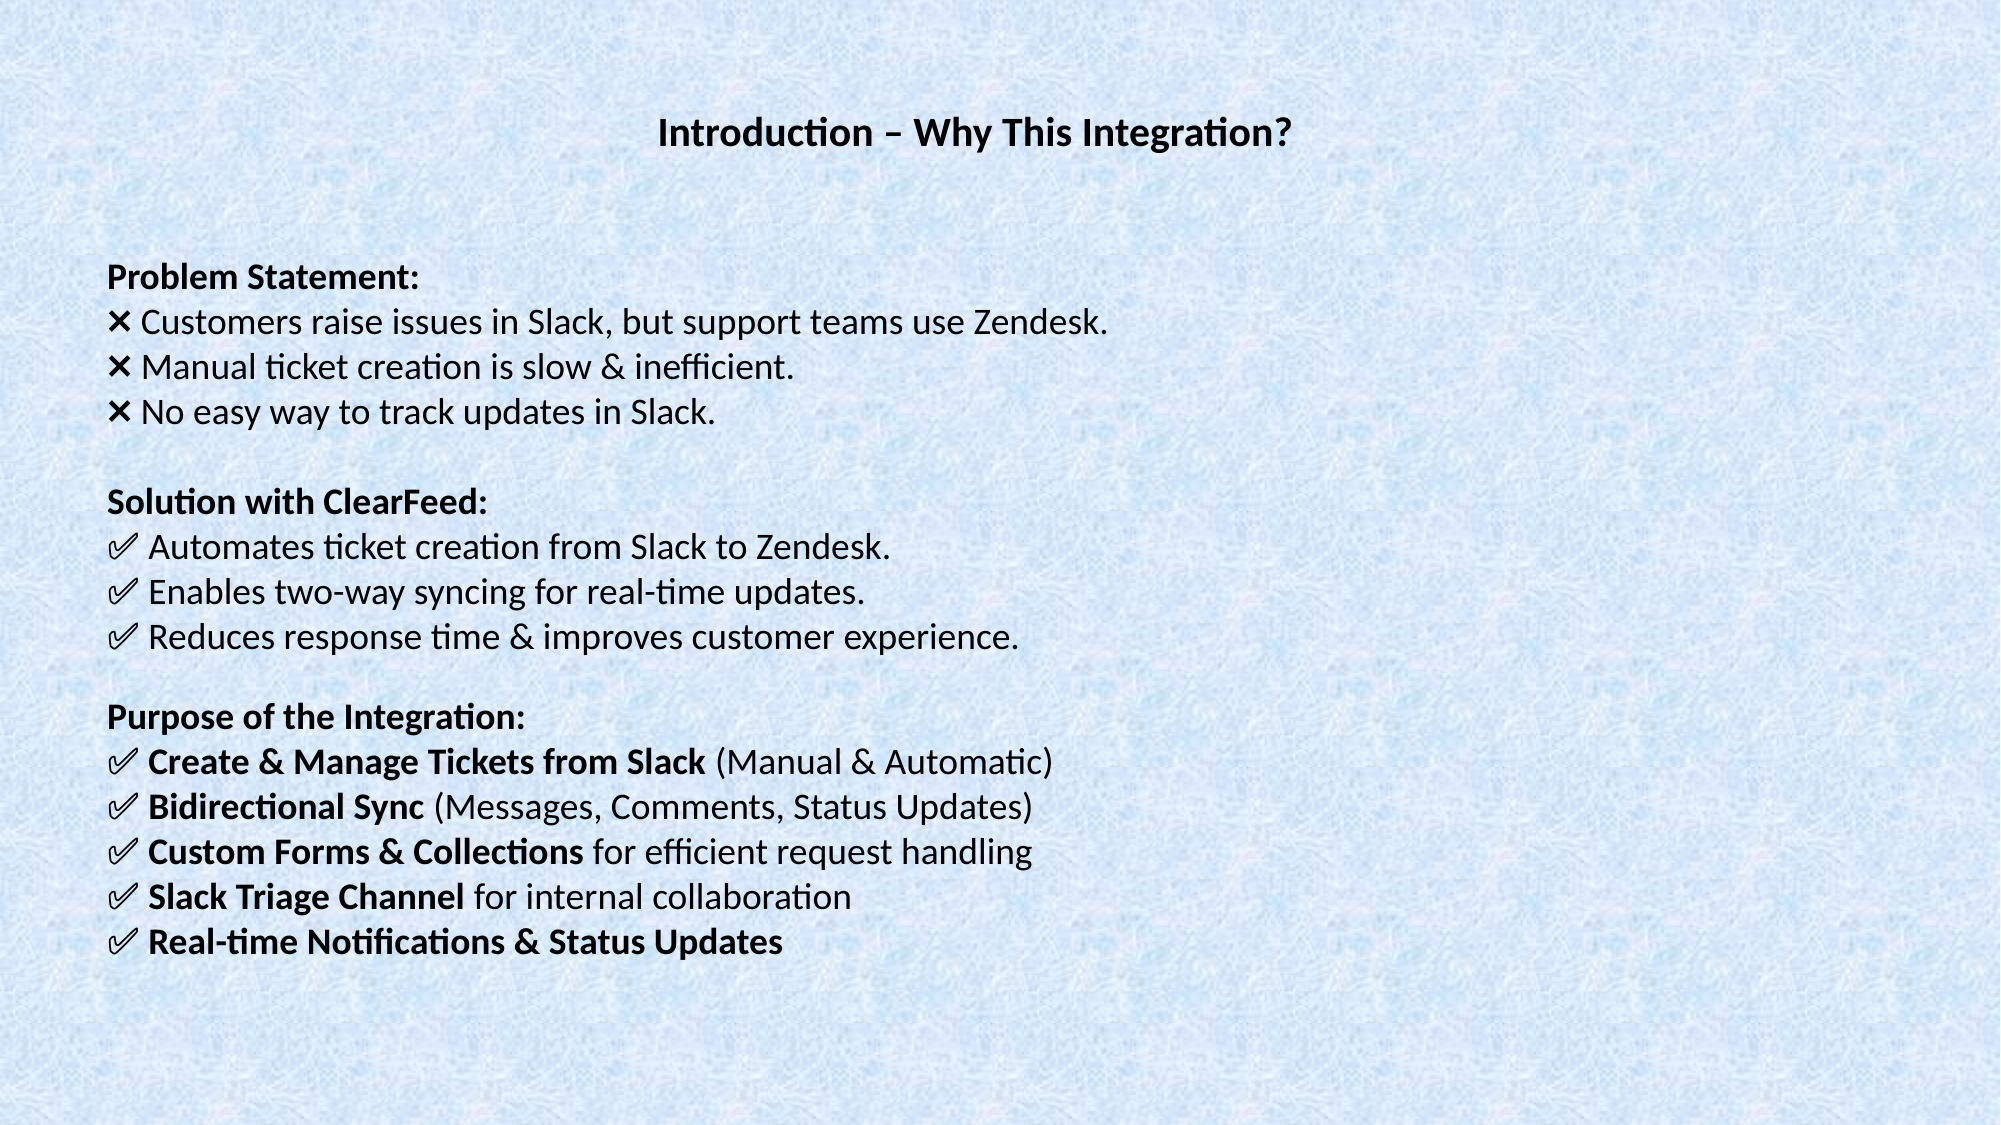

Introduction – Why This Integration?
Problem Statement:
❌ Customers raise issues in Slack, but support teams use Zendesk.
❌ Manual ticket creation is slow & inefficient.
❌ No easy way to track updates in Slack.

Solution with ClearFeed:
✅ Automates ticket creation from Slack to Zendesk.
✅ Enables two-way syncing for real-time updates.
✅ Reduces response time & improves customer experience.

Purpose of the Integration:
✅ Create & Manage Tickets from Slack (Manual & Automatic)
✅ Bidirectional Sync (Messages, Comments, Status Updates)
✅ Custom Forms & Collections for efficient request handling
✅ Slack Triage Channel for internal collaboration
✅ Real-time Notifications & Status Updates